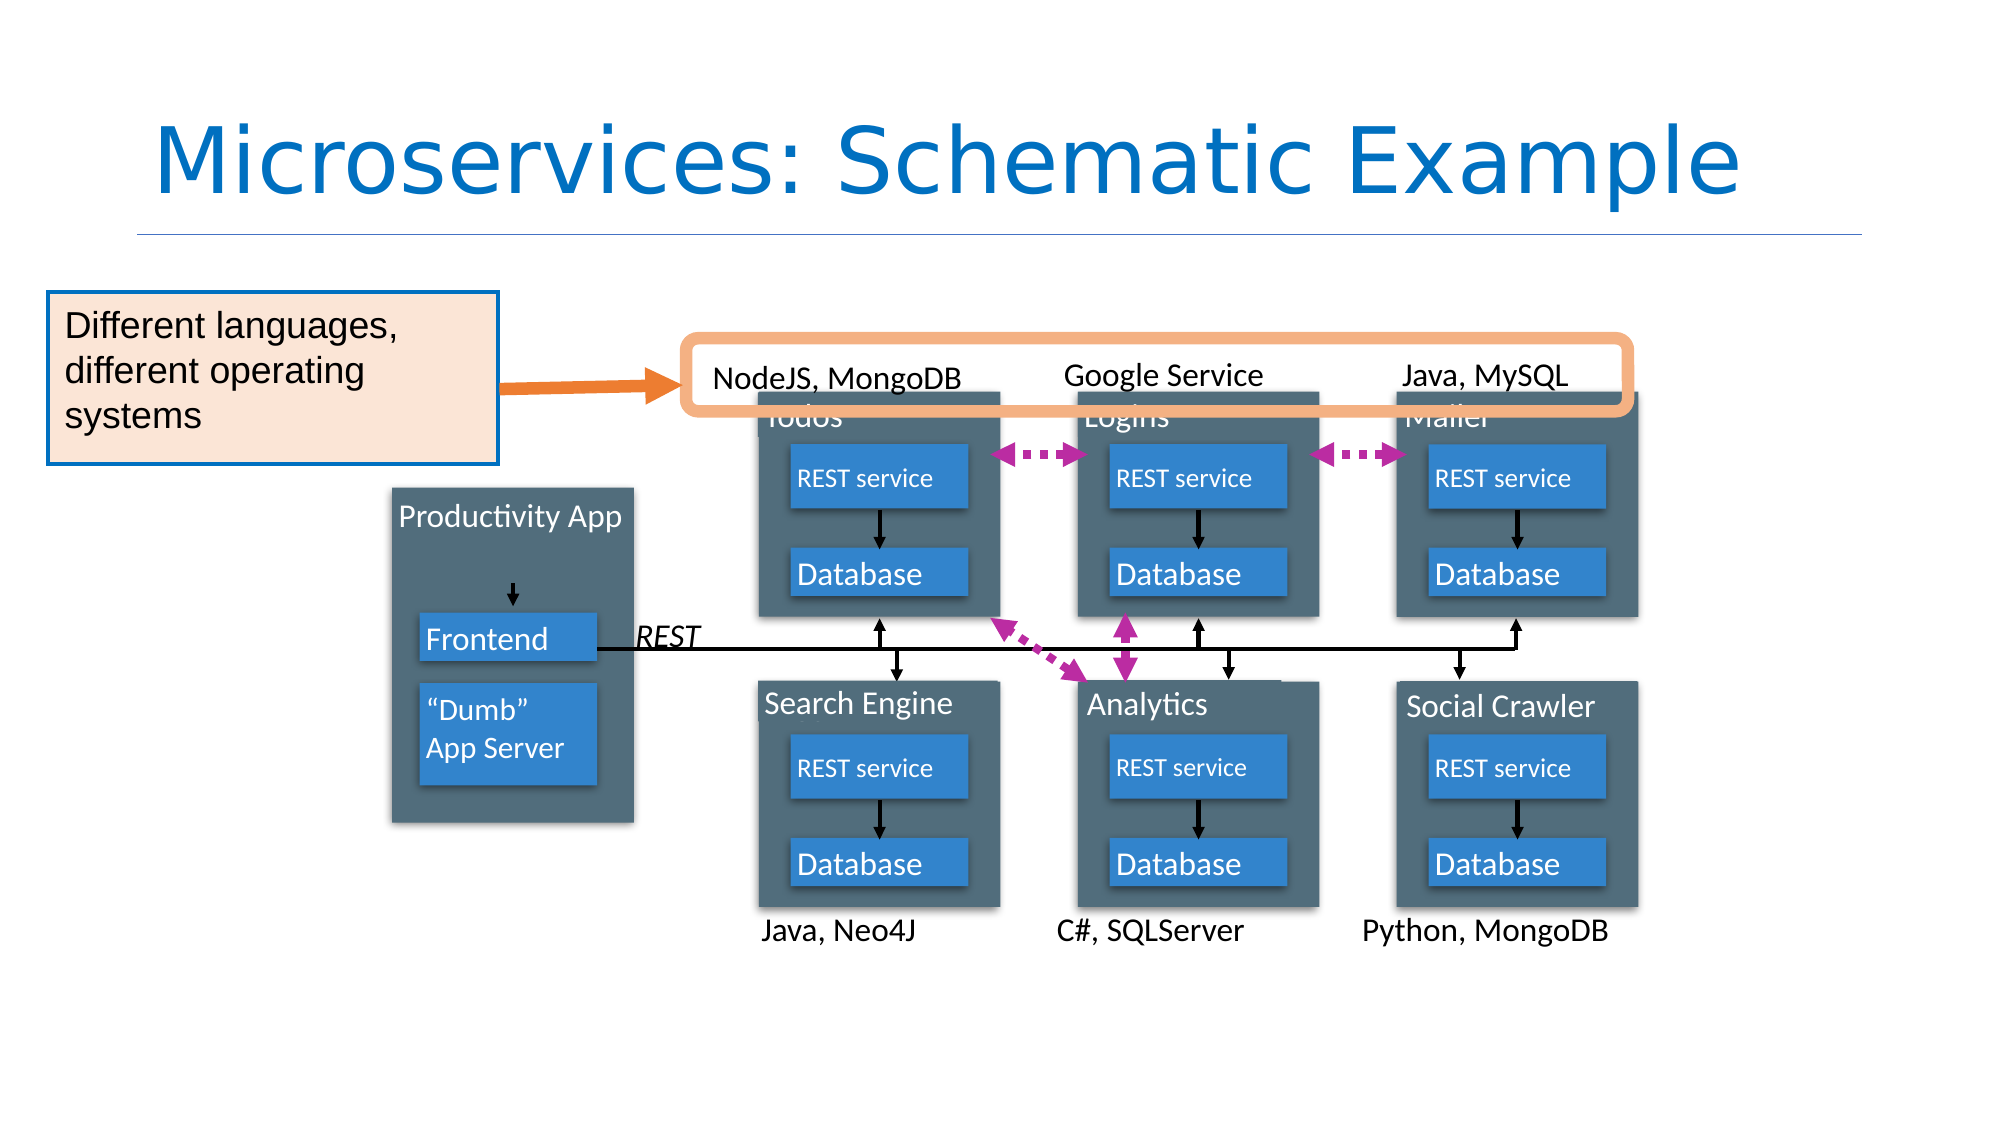

# Microservices: Schematic Example

Different languages, different operating systems

Google Service
Java, MySQL
NodeJS, MongoDB
Todos

Logins

Mailer

Mod 1

Mod 2

Mod 3

REST service

REST service

REST service

Productivity App

Database

Database

Database

REST
Frontend

Search Engine

Analytics

Social Crawler

Mod 4

Mod 5

Mod 6

“Dumb”
App Server

REST service

REST service

REST service

Database

Database

Database

Java, Neo4J
C#, SQLServer
Python, MongoDB